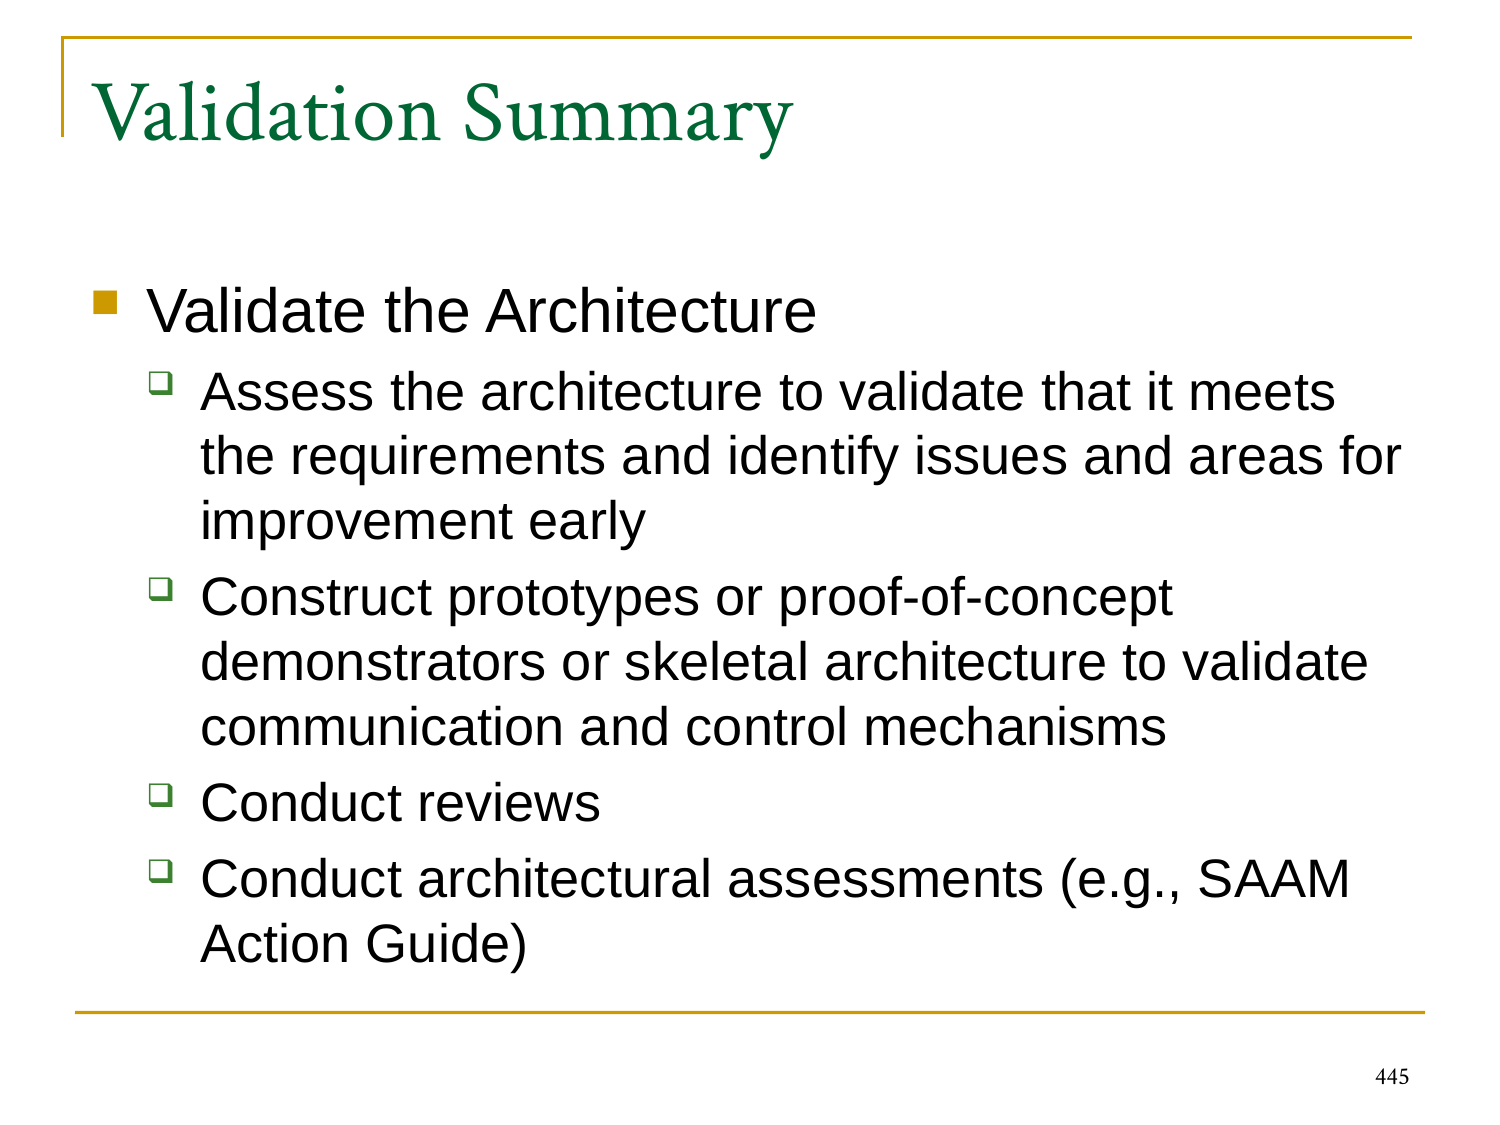

# Validation Summary
Validate the Architecture
Assess the architecture to validate that it meets the requirements and identify issues and areas for improvement early
Construct prototypes or proof-of-concept demonstrators or skeletal architecture to validate communication and control mechanisms
Conduct reviews
Conduct architectural assessments (e.g., SAAM Action Guide)
445